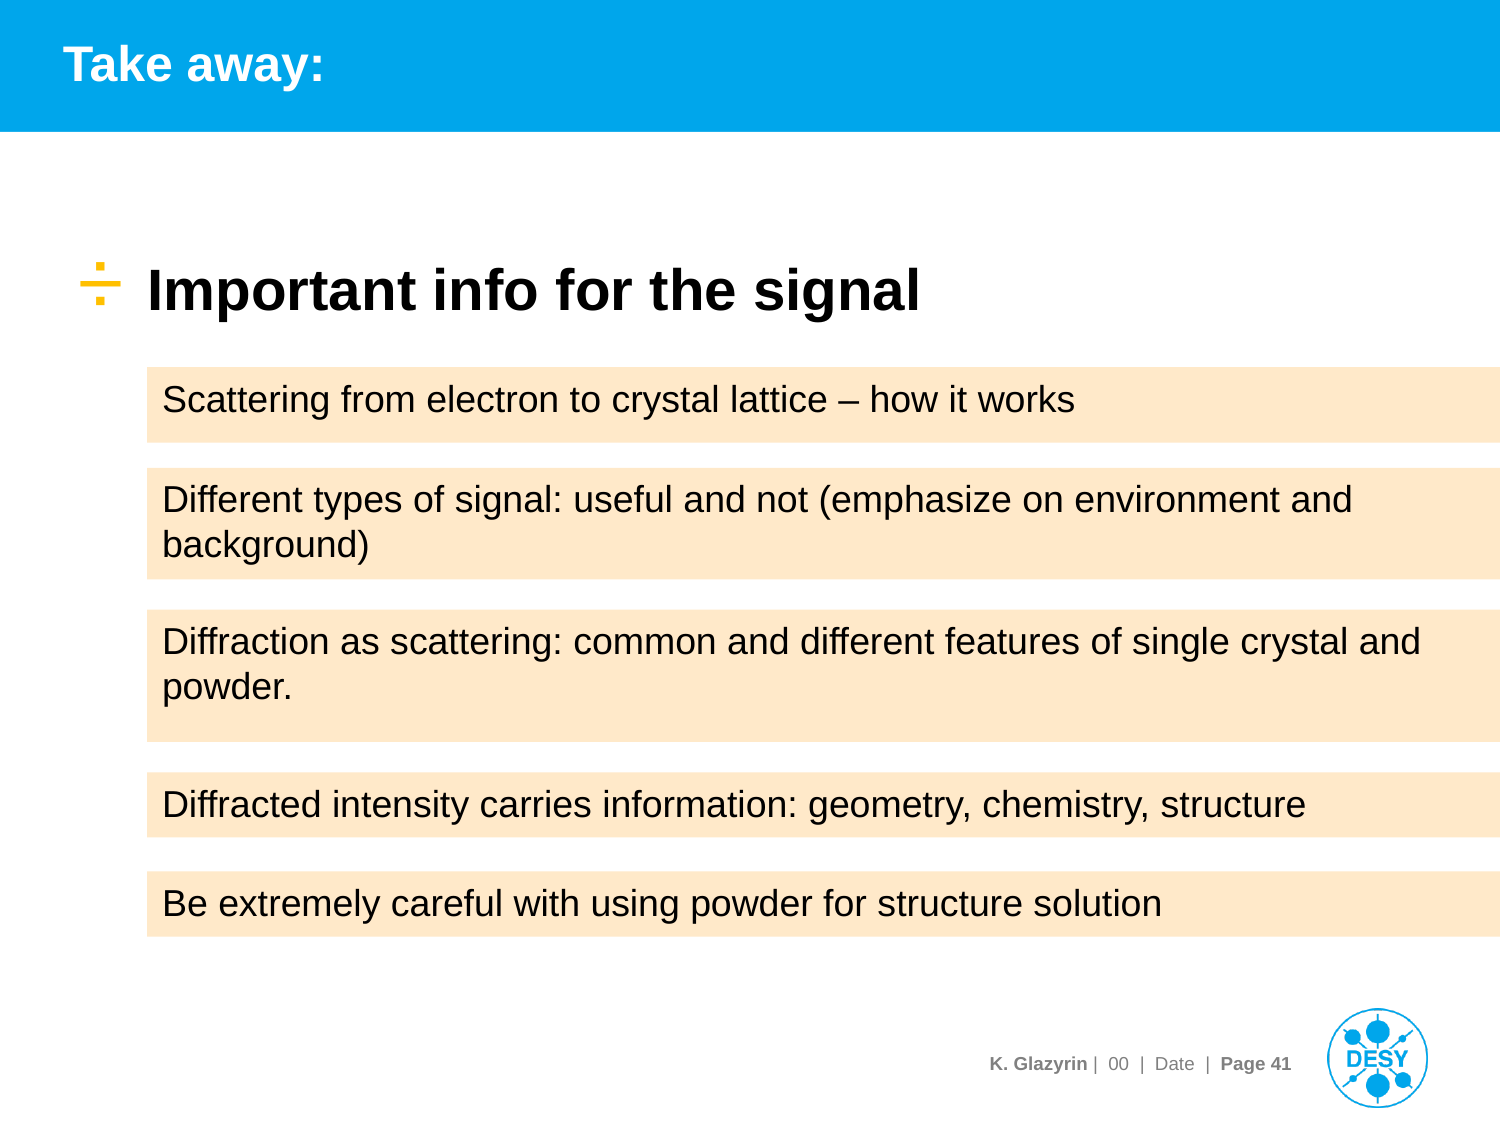

# Take away:
 Important info for the signal
Scattering from electron to crystal lattice – how it works
Different types of signal: useful and not (emphasize on environment and background)
Diffraction as scattering: common and different features of single crystal and powder.
Diffracted intensity carries information: geometry, chemistry, structure
Be extremely careful with using powder for structure solution